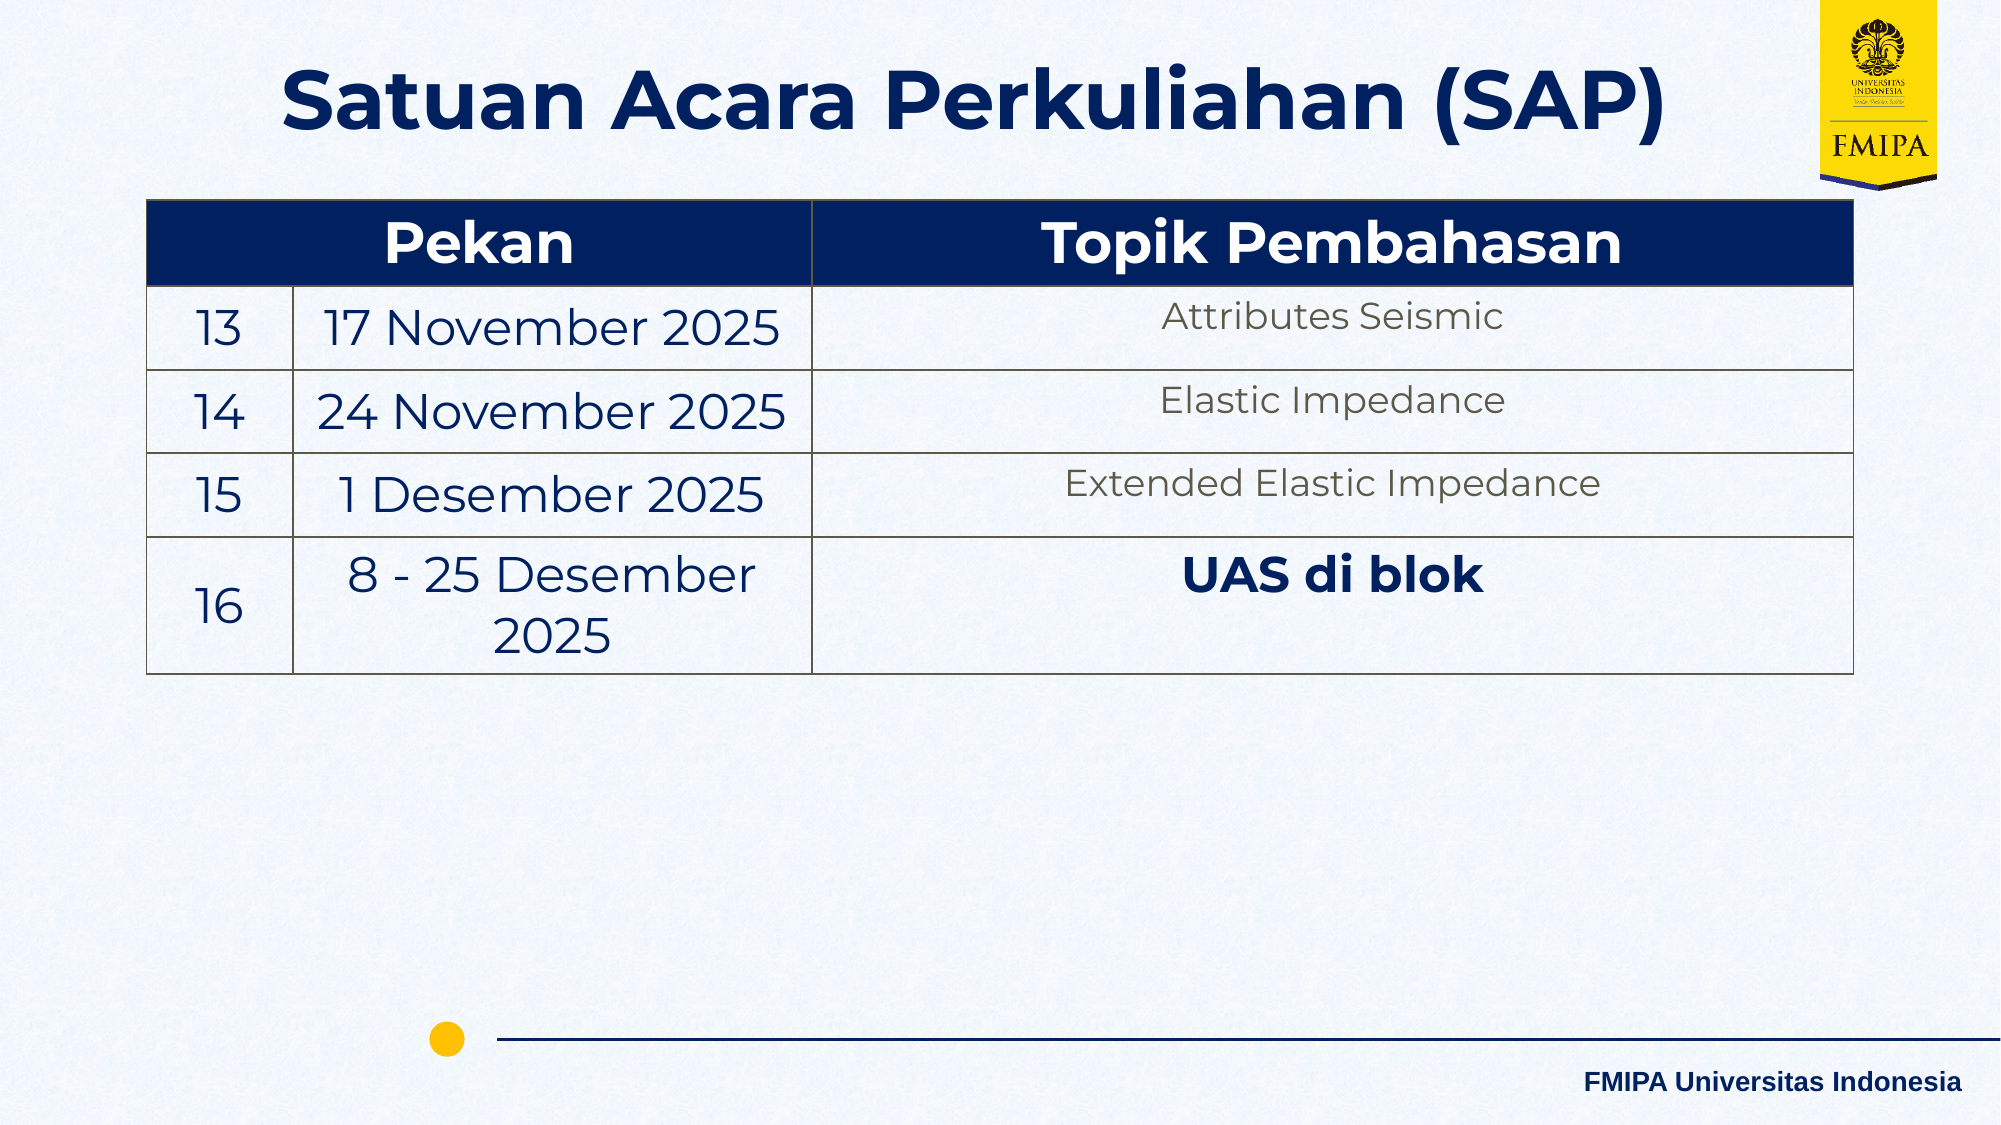

Satuan Acara Perkuliahan (SAP)
| Pekan |  | Topik Pembahasan |
| --- | --- | --- |
| 13 | 17 November 2025 | Attributes Seismic |
| 14 | 24 November 2025 | Elastic Impedance |
| 15 | 1 Desember 2025 | Extended Elastic Impedance |
| 16 | 8 - 25 Desember 2025 | UAS di blok |